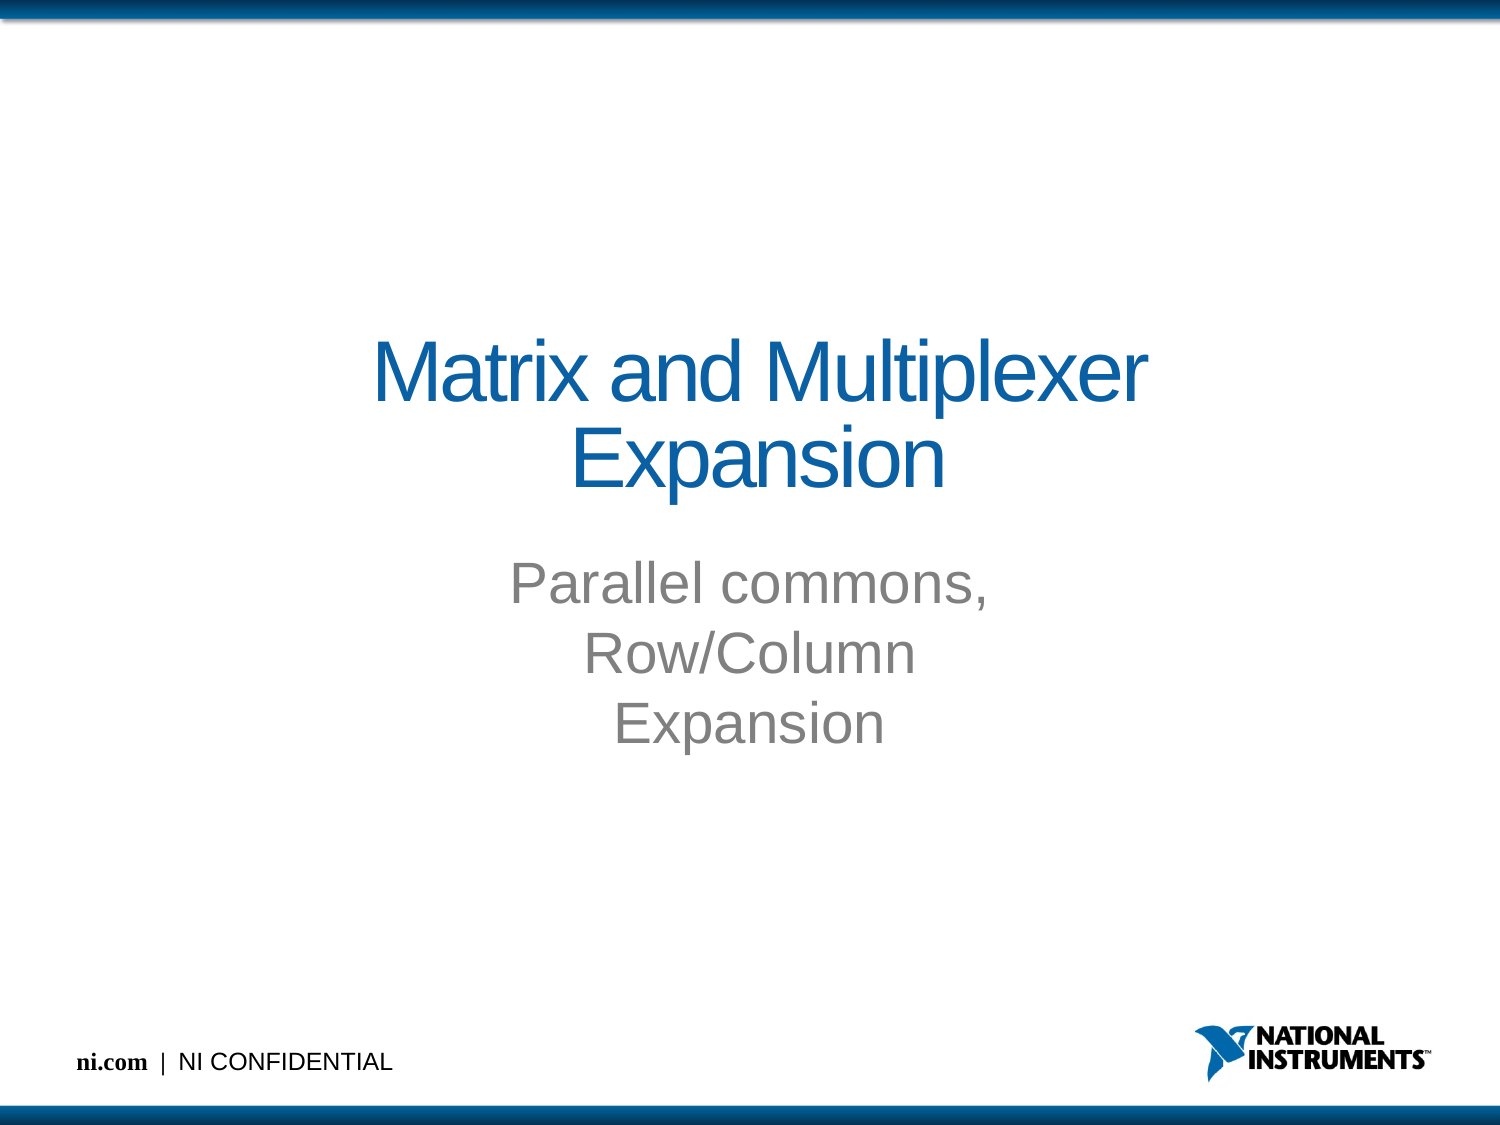

# Matrix and Multiplexer Expansion
Parallel commons, Row/Column Expansion